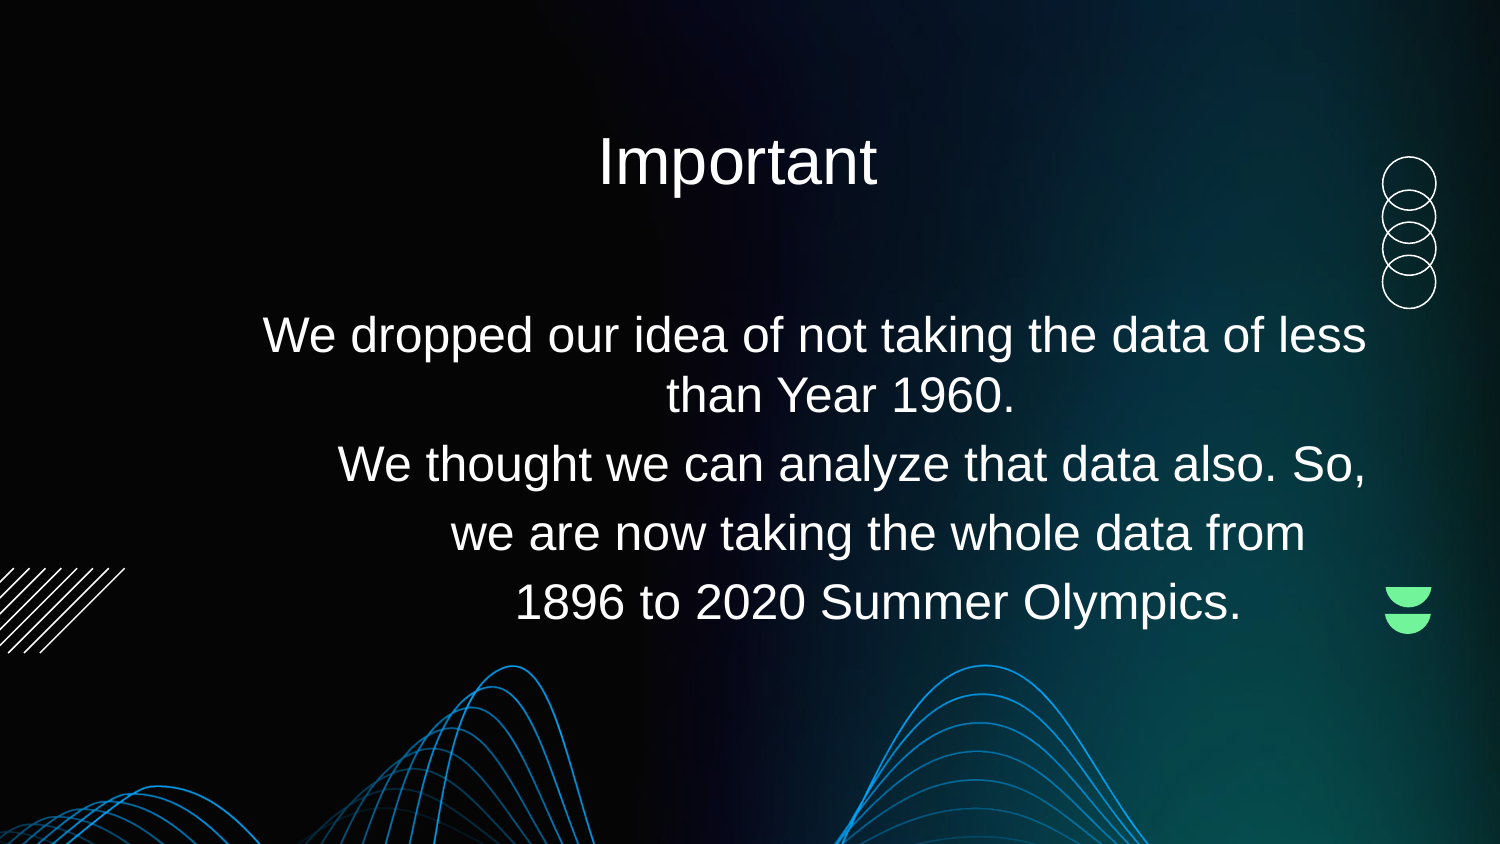

# Important
We dropped our idea of not taking the data of less than Year 1960.
We thought we can analyze that data also. So, we are now taking the whole data from 1896 to 2020 Summer Olympics.